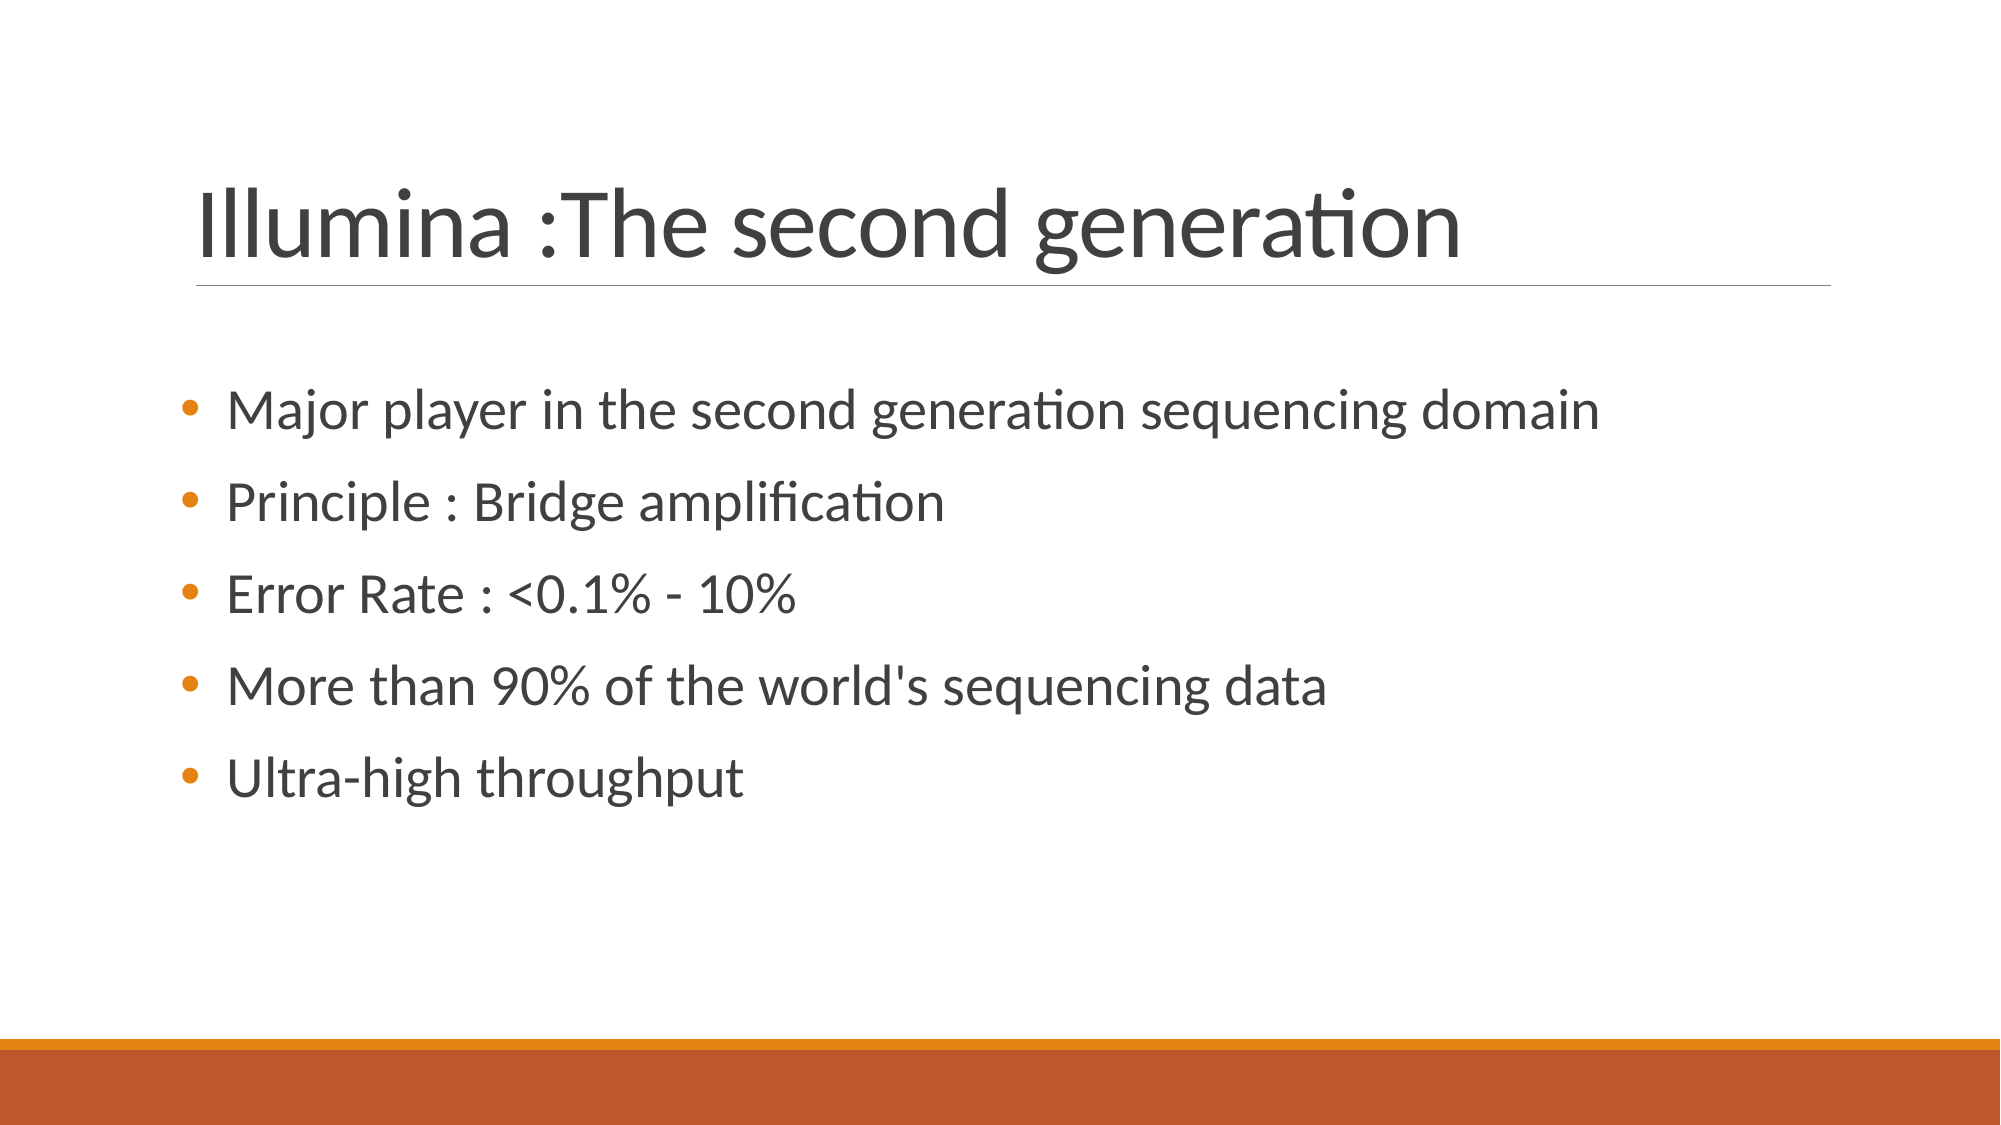

# Illumina :The second generation
Major player in the second generation sequencing domain
Principle : Bridge amplification
Error Rate : <0.1% - 10%
More than 90% of the world's sequencing data
Ultra-high throughput